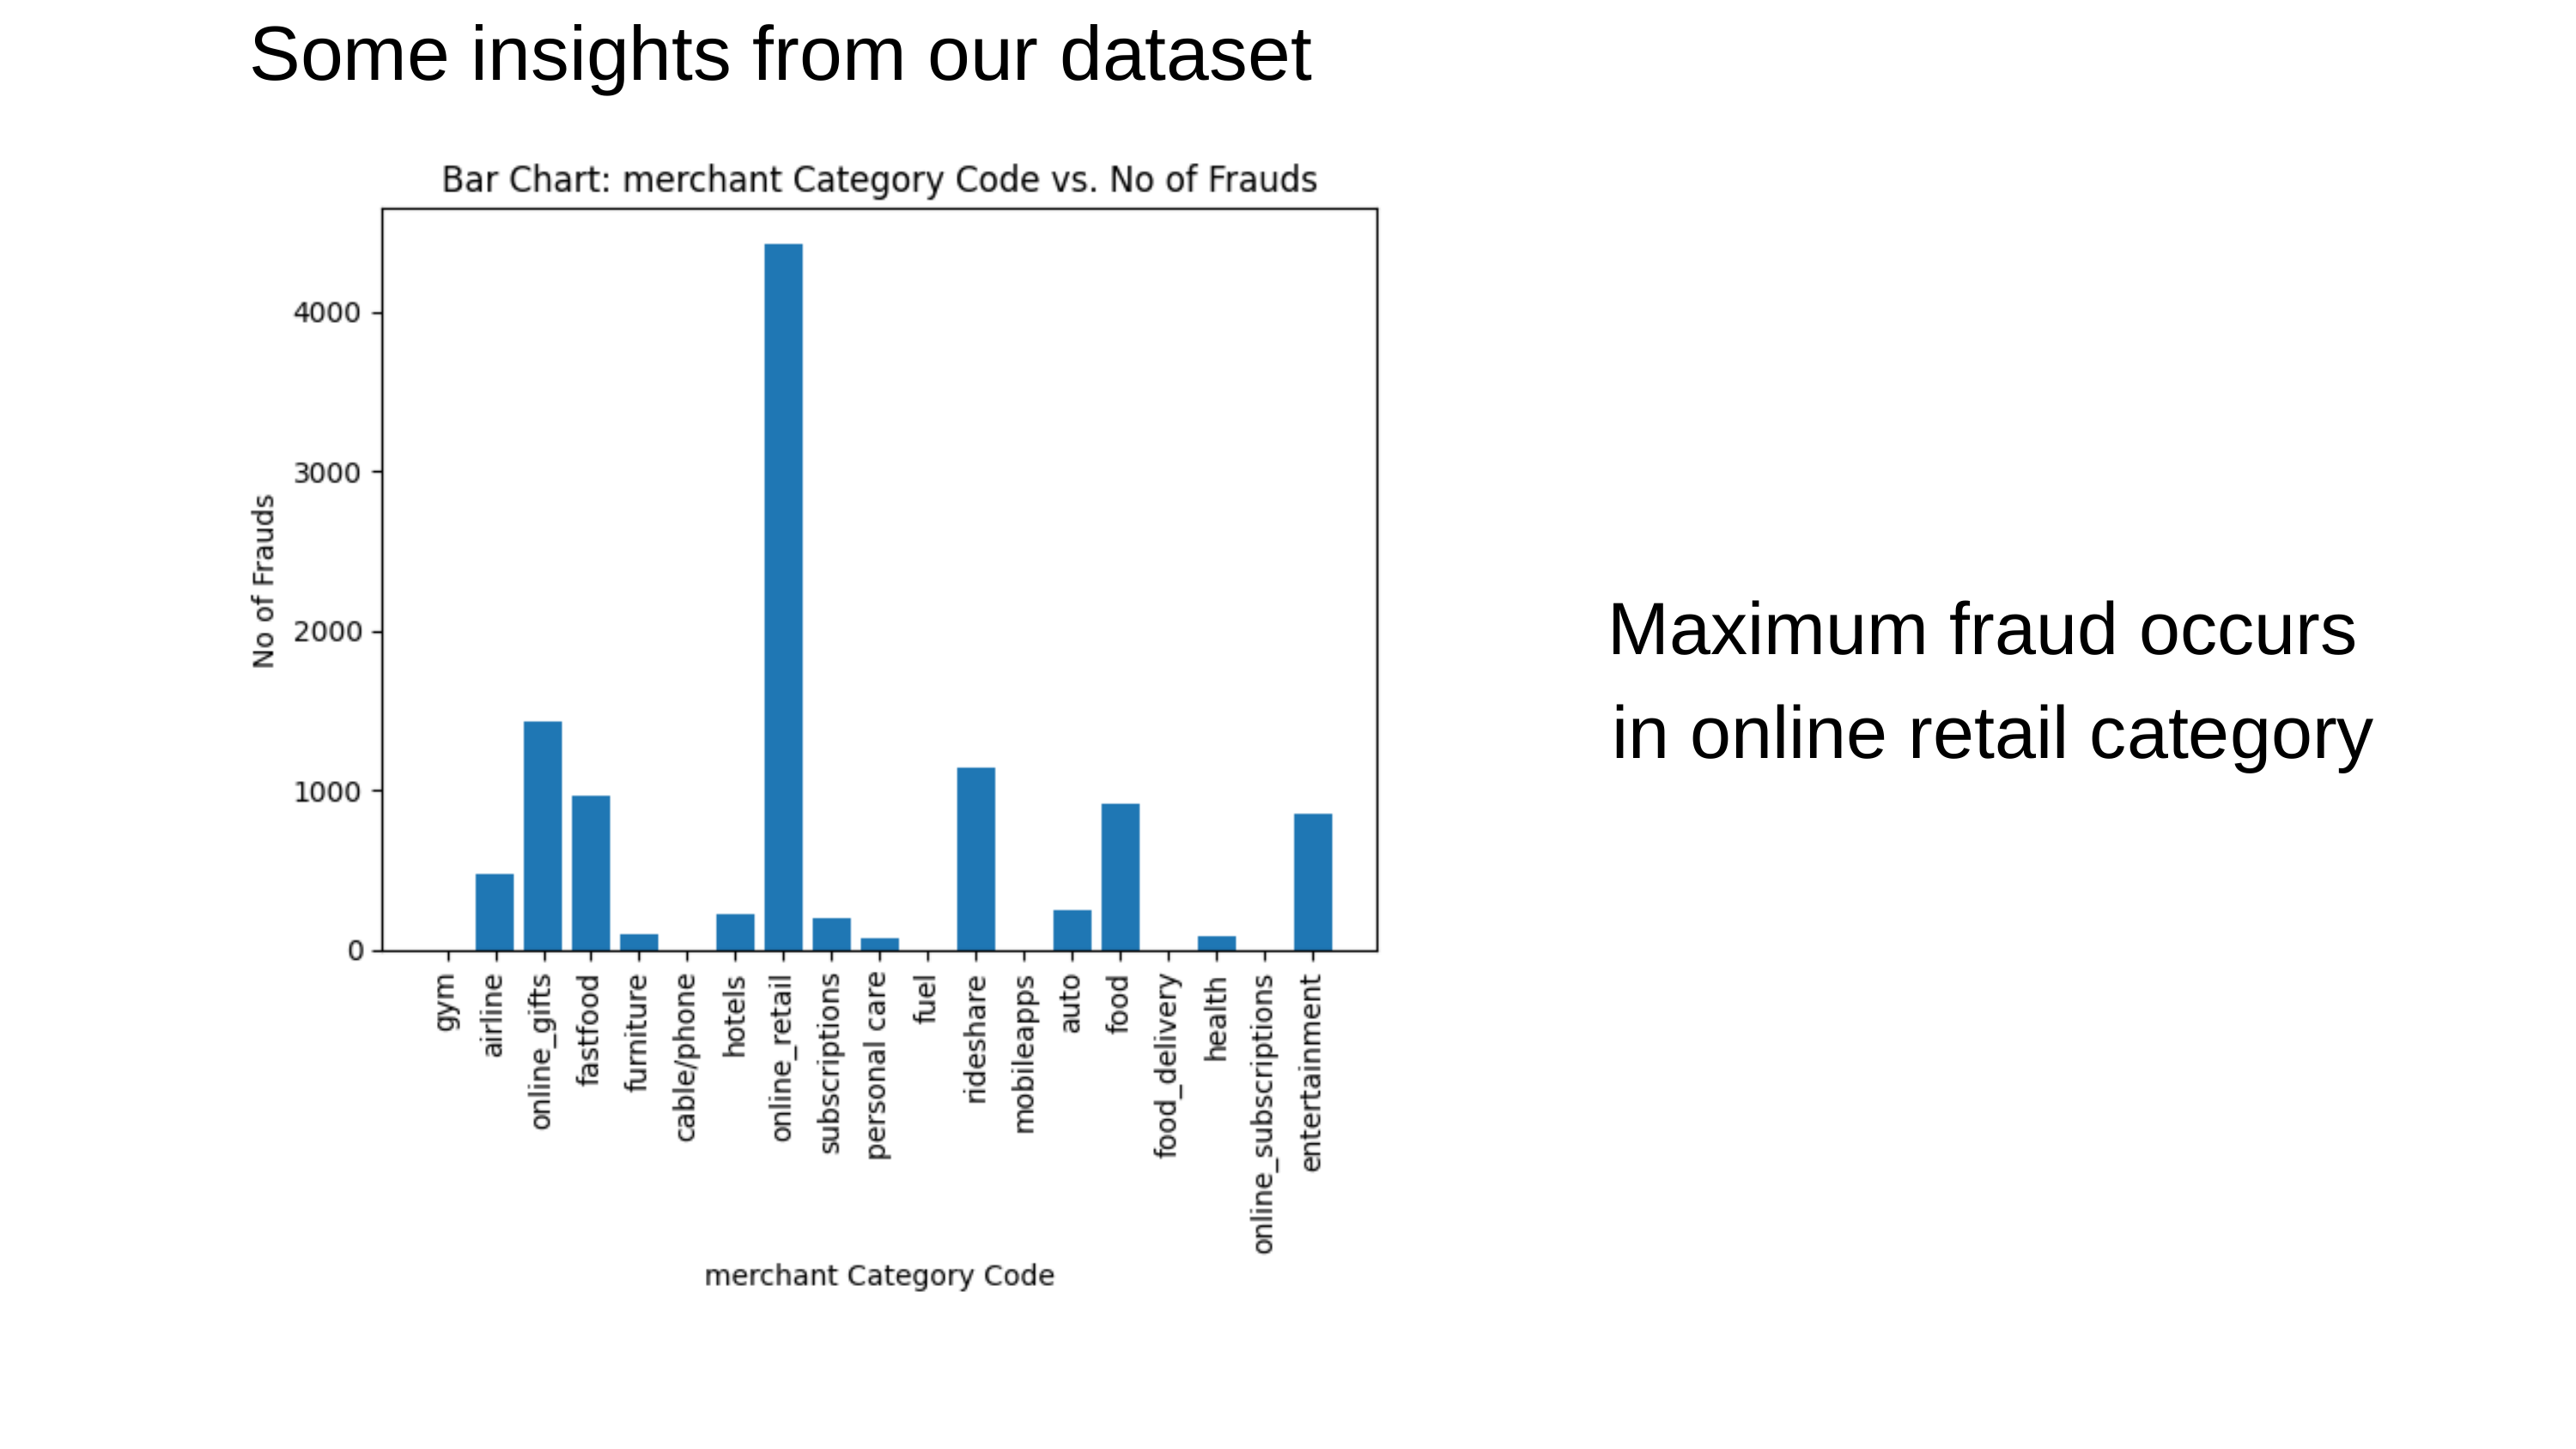

Some insights from our dataset

Maximum fraud occurs
in online retail category